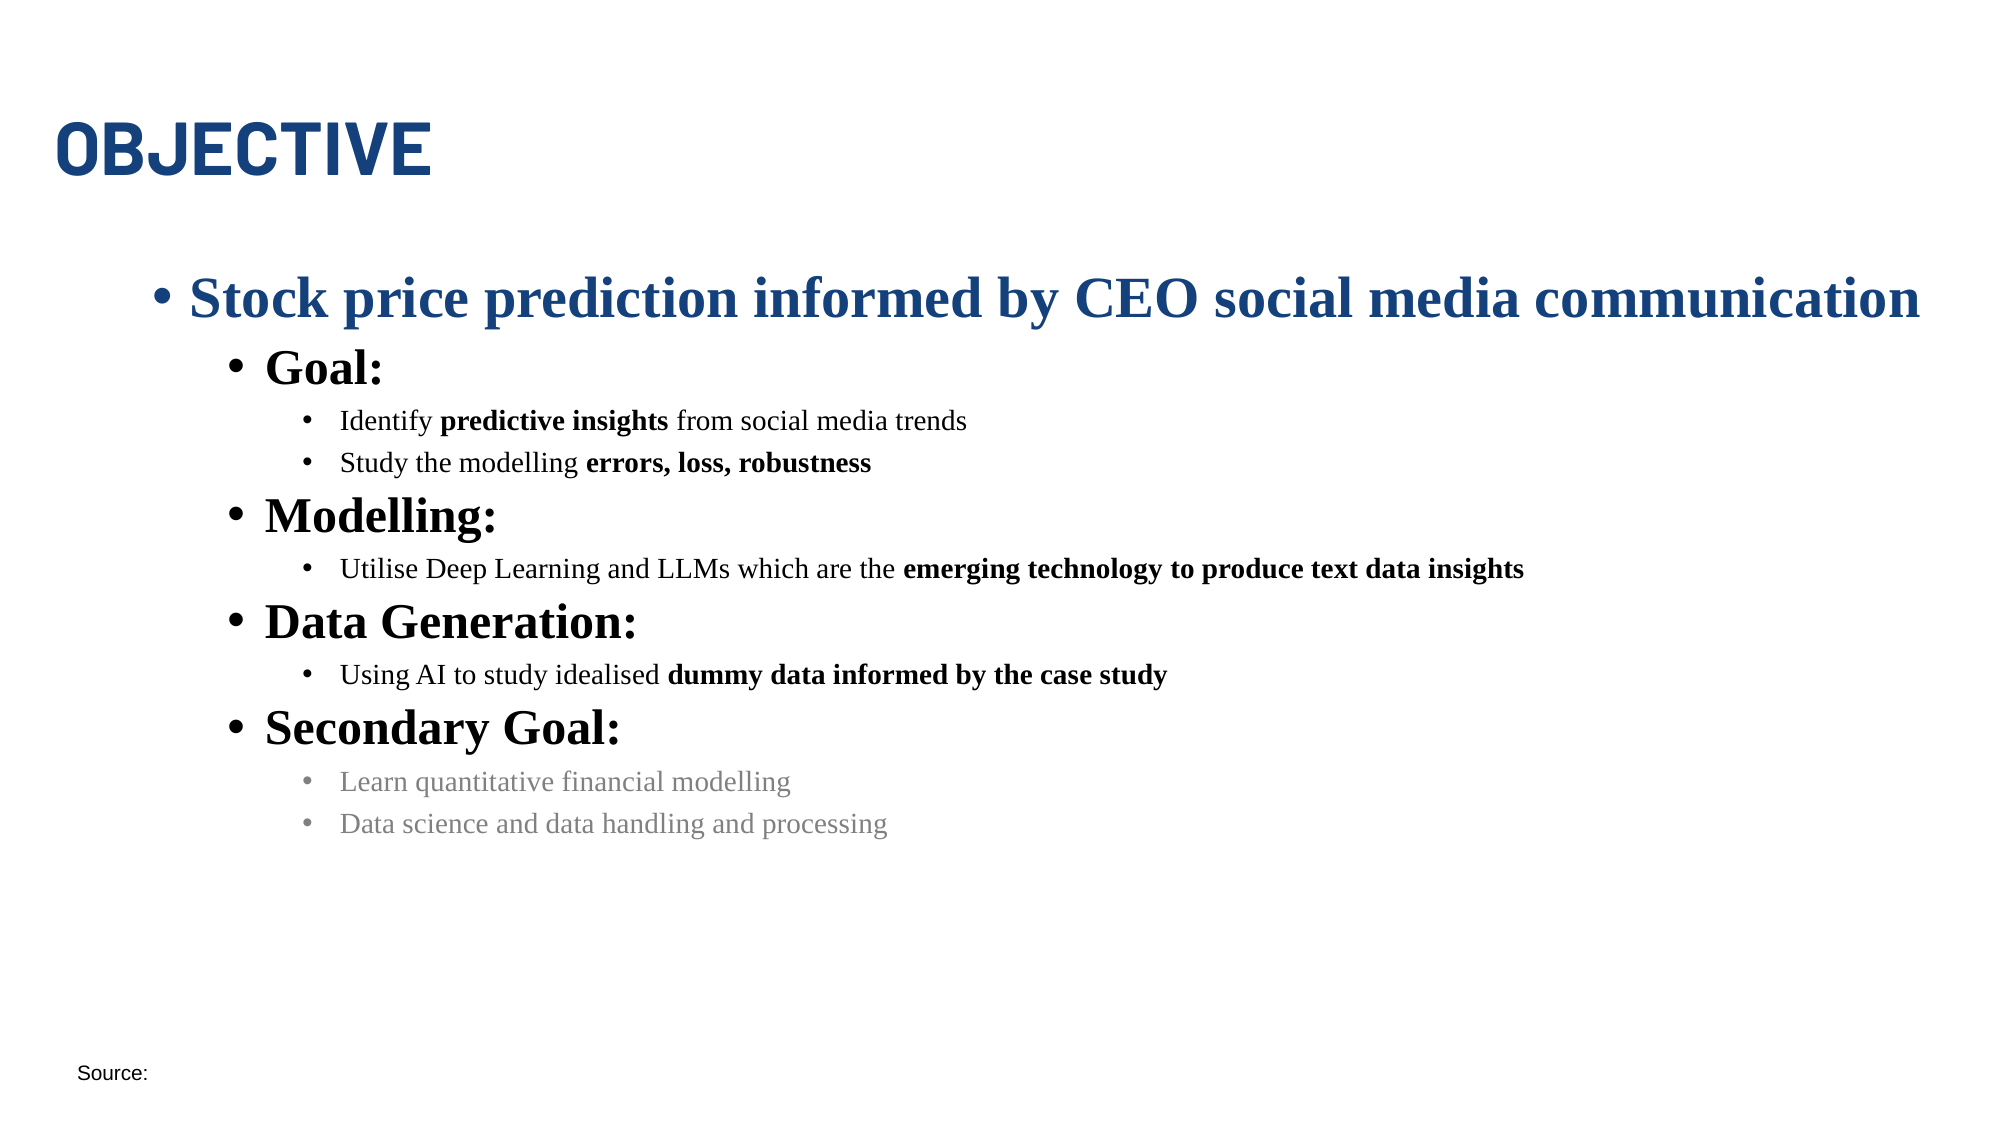

OBJECTIVE
Stock price prediction informed by CEO social media communication
Goal:
Identify predictive insights from social media trends
Study the modelling errors, loss, robustness
Modelling:
Utilise Deep Learning and LLMs which are the emerging technology to produce text data insights
Data Generation:
Using AI to study idealised dummy data informed by the case study
Secondary Goal:
Learn quantitative financial modelling
Data science and data handling and processing